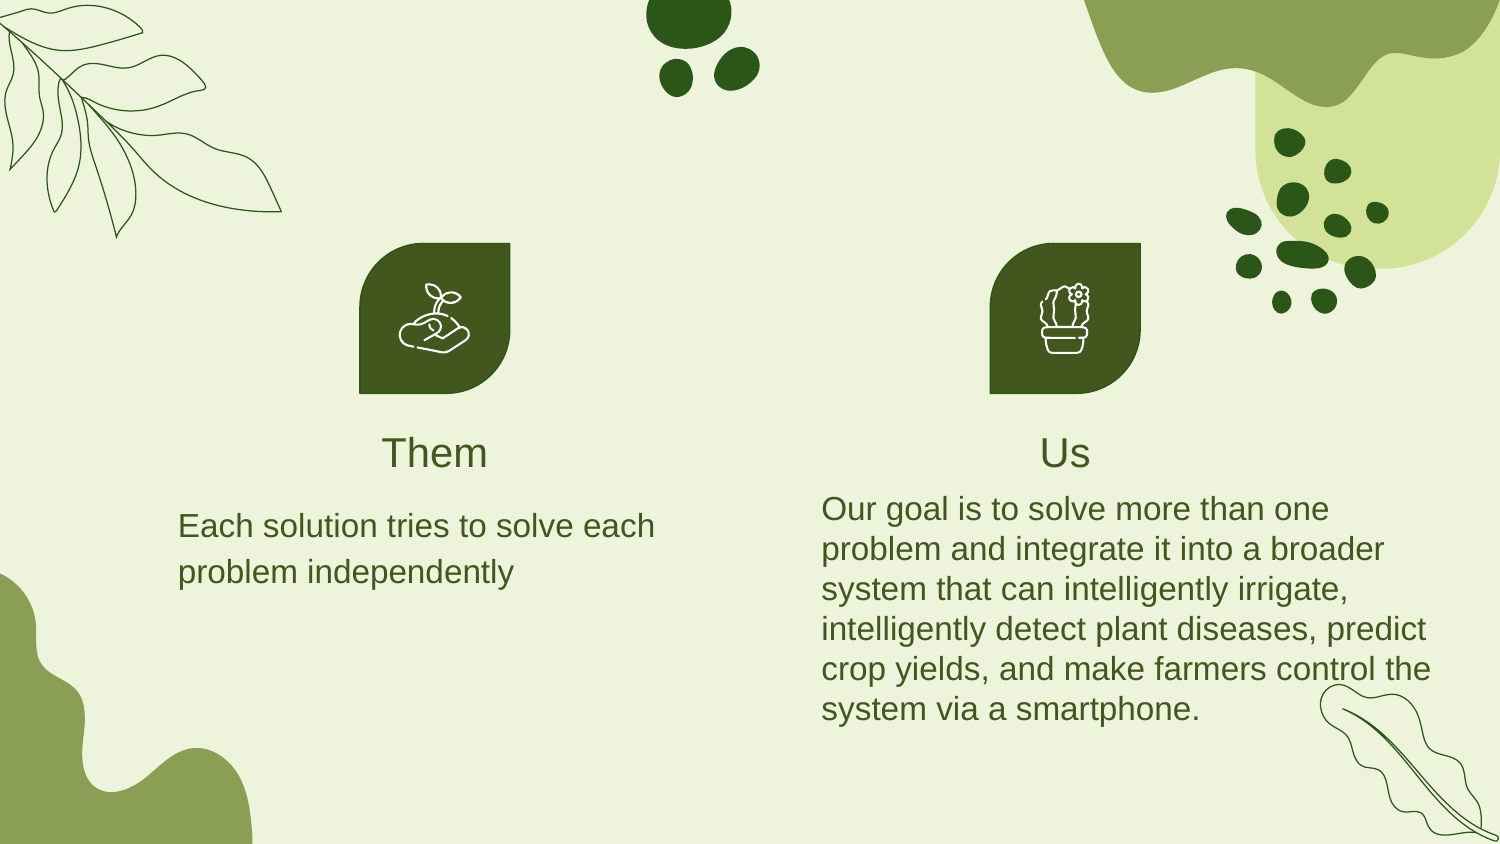

# Them
Us
Our goal is to solve more than one problem and integrate it into a broader system that can intelligently irrigate, intelligently detect plant diseases, predict crop yields, and make farmers control the system via a smartphone.
Each solution tries to solve each problem independently